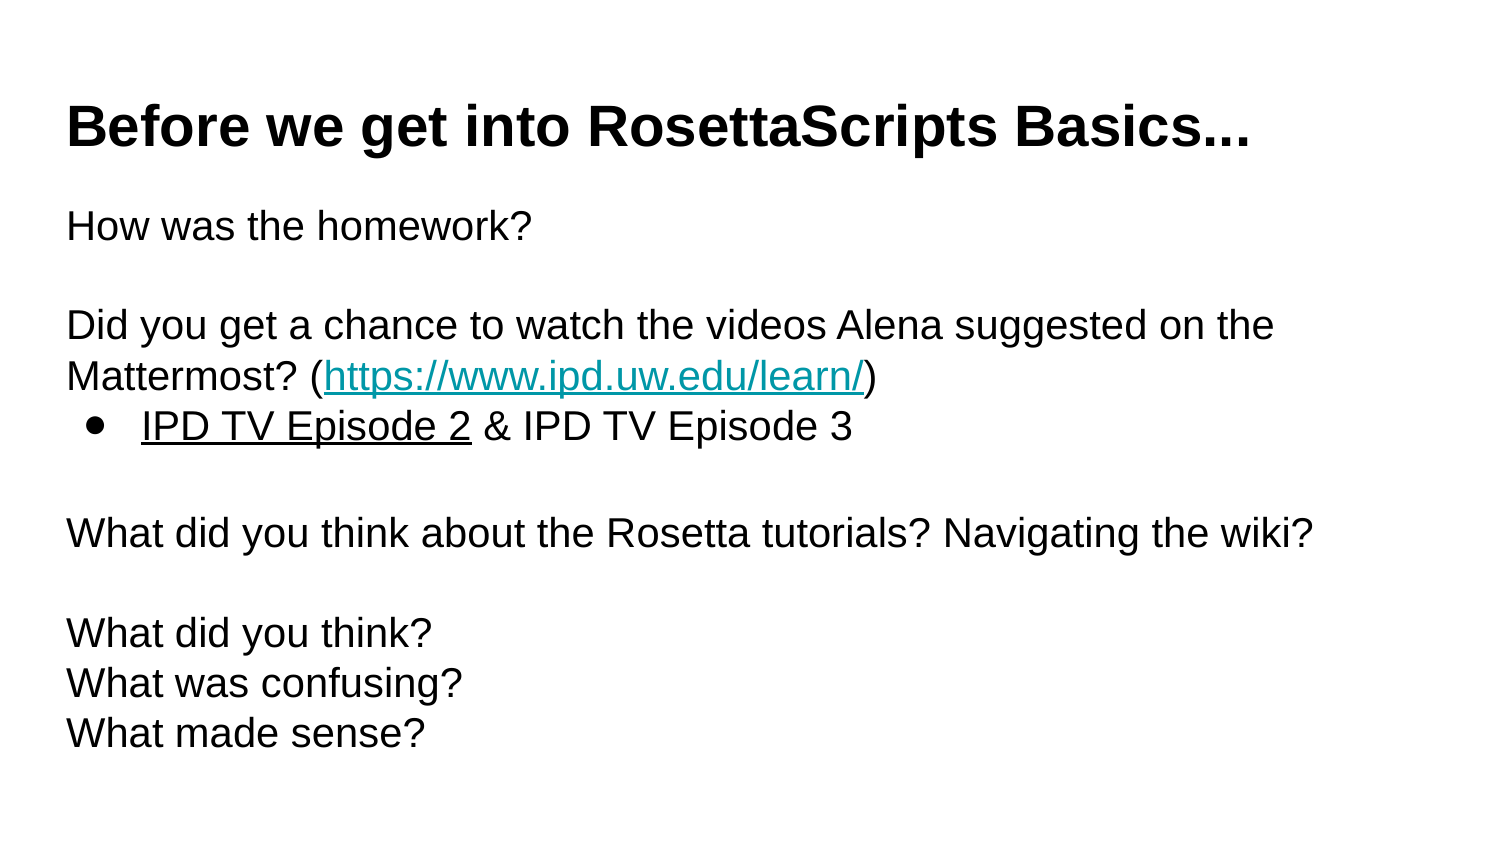

# Before we get into RosettaScripts Basics...
How was the homework?

Did you get a chance to watch the videos Alena suggested on the Mattermost? (https://www.ipd.uw.edu/learn/)
IPD TV Episode 2 & IPD TV Episode 3

What did you think about the Rosetta tutorials? Navigating the wiki?

What did you think?
What was confusing?
What made sense?